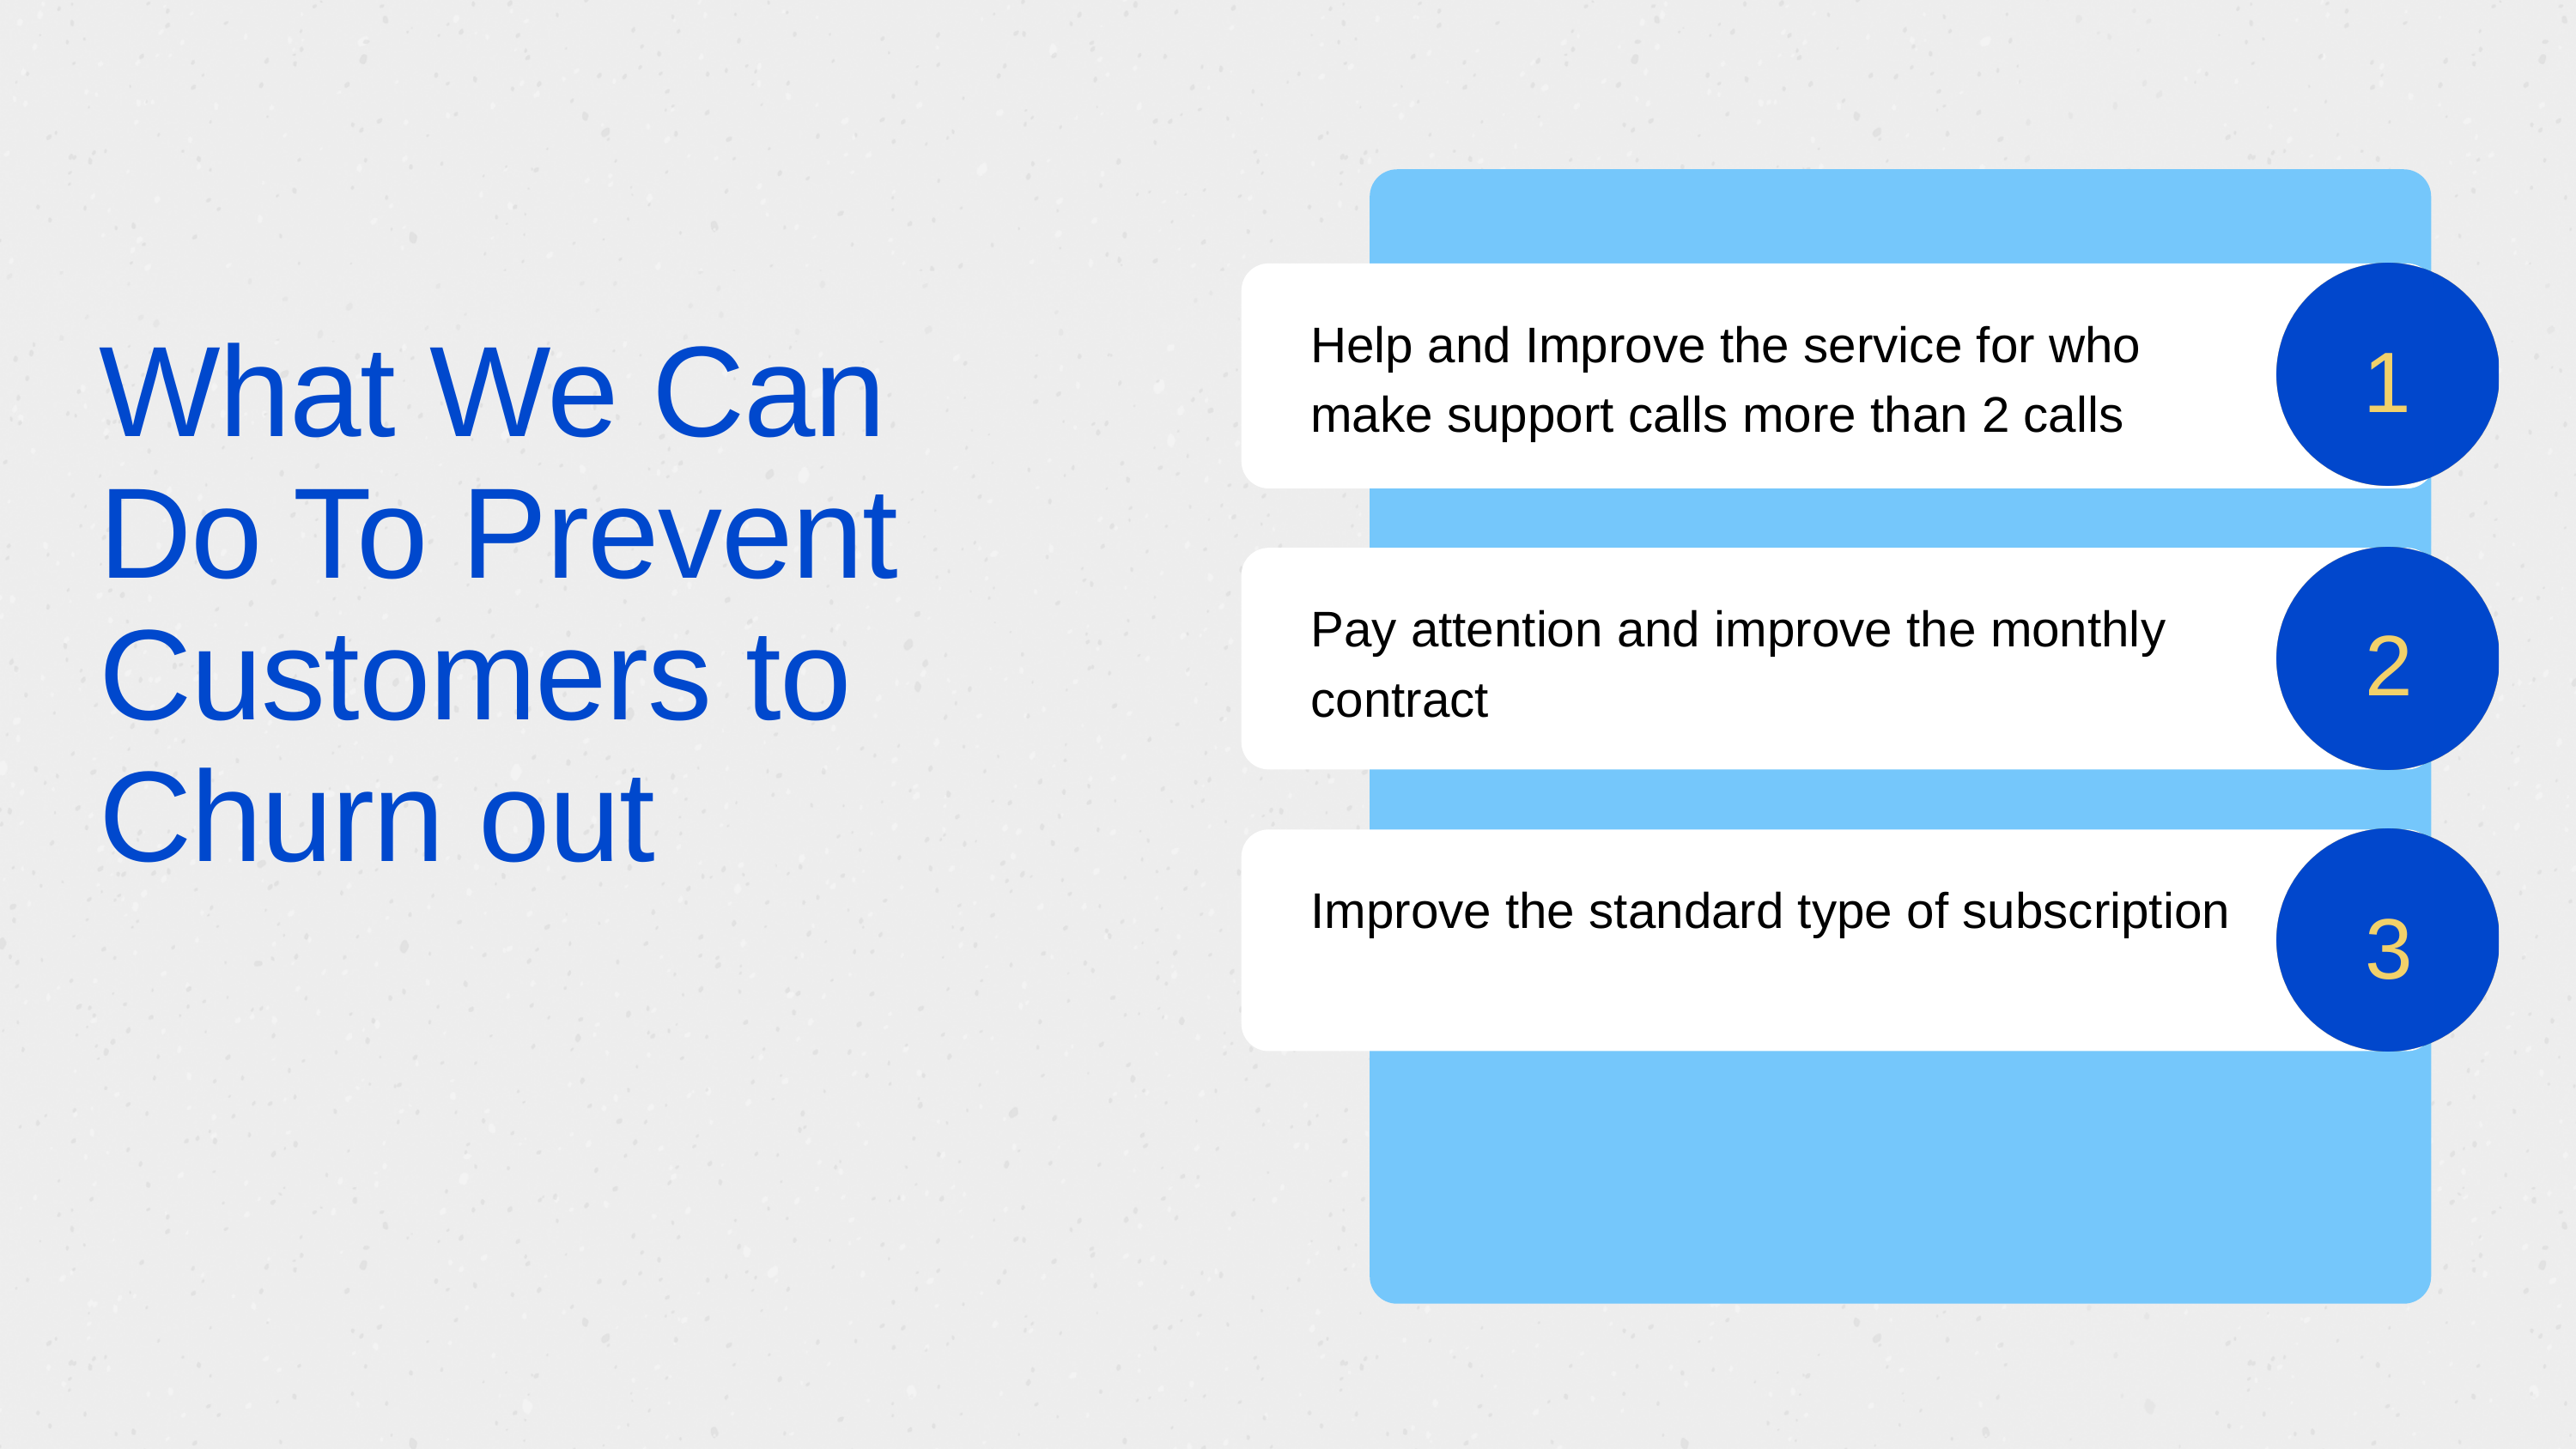

Help and Improve the service for who make support calls more than 2 calls
1
What We Can Do To Prevent Customers to Churn out

Pay attention and improve the monthly contract
2

Improve the standard type of subscription
3